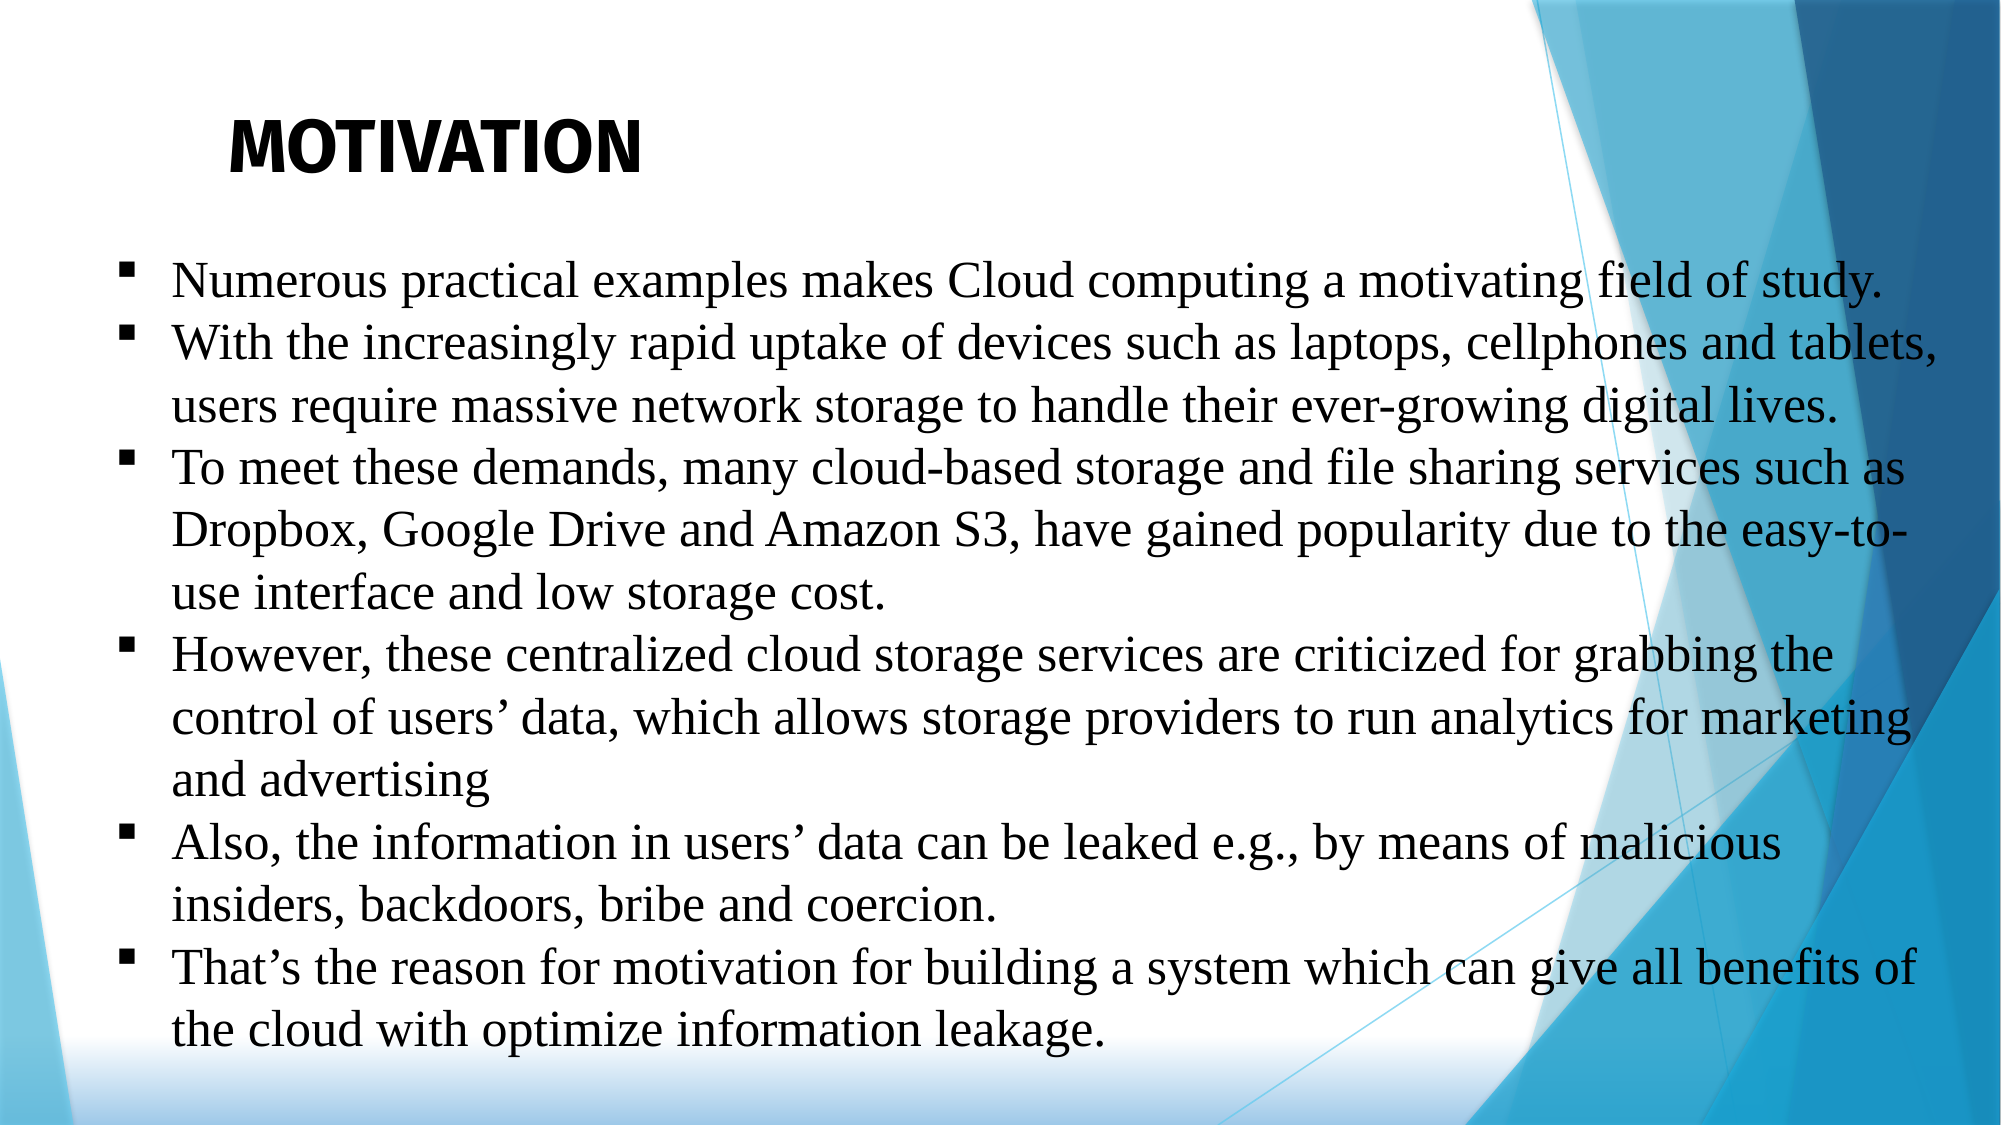

MOTIVATION
Numerous practical examples makes Cloud computing a motivating field of study.
With the increasingly rapid uptake of devices such as laptops, cellphones and tablets, users require massive network storage to handle their ever-growing digital lives.
To meet these demands, many cloud-based storage and file sharing services such as Dropbox, Google Drive and Amazon S3, have gained popularity due to the easy-to-use interface and low storage cost.
However, these centralized cloud storage services are criticized for grabbing the control of users’ data, which allows storage providers to run analytics for marketing and advertising
Also, the information in users’ data can be leaked e.g., by means of malicious insiders, backdoors, bribe and coercion.
That’s the reason for motivation for building a system which can give all benefits of the cloud with optimize information leakage.